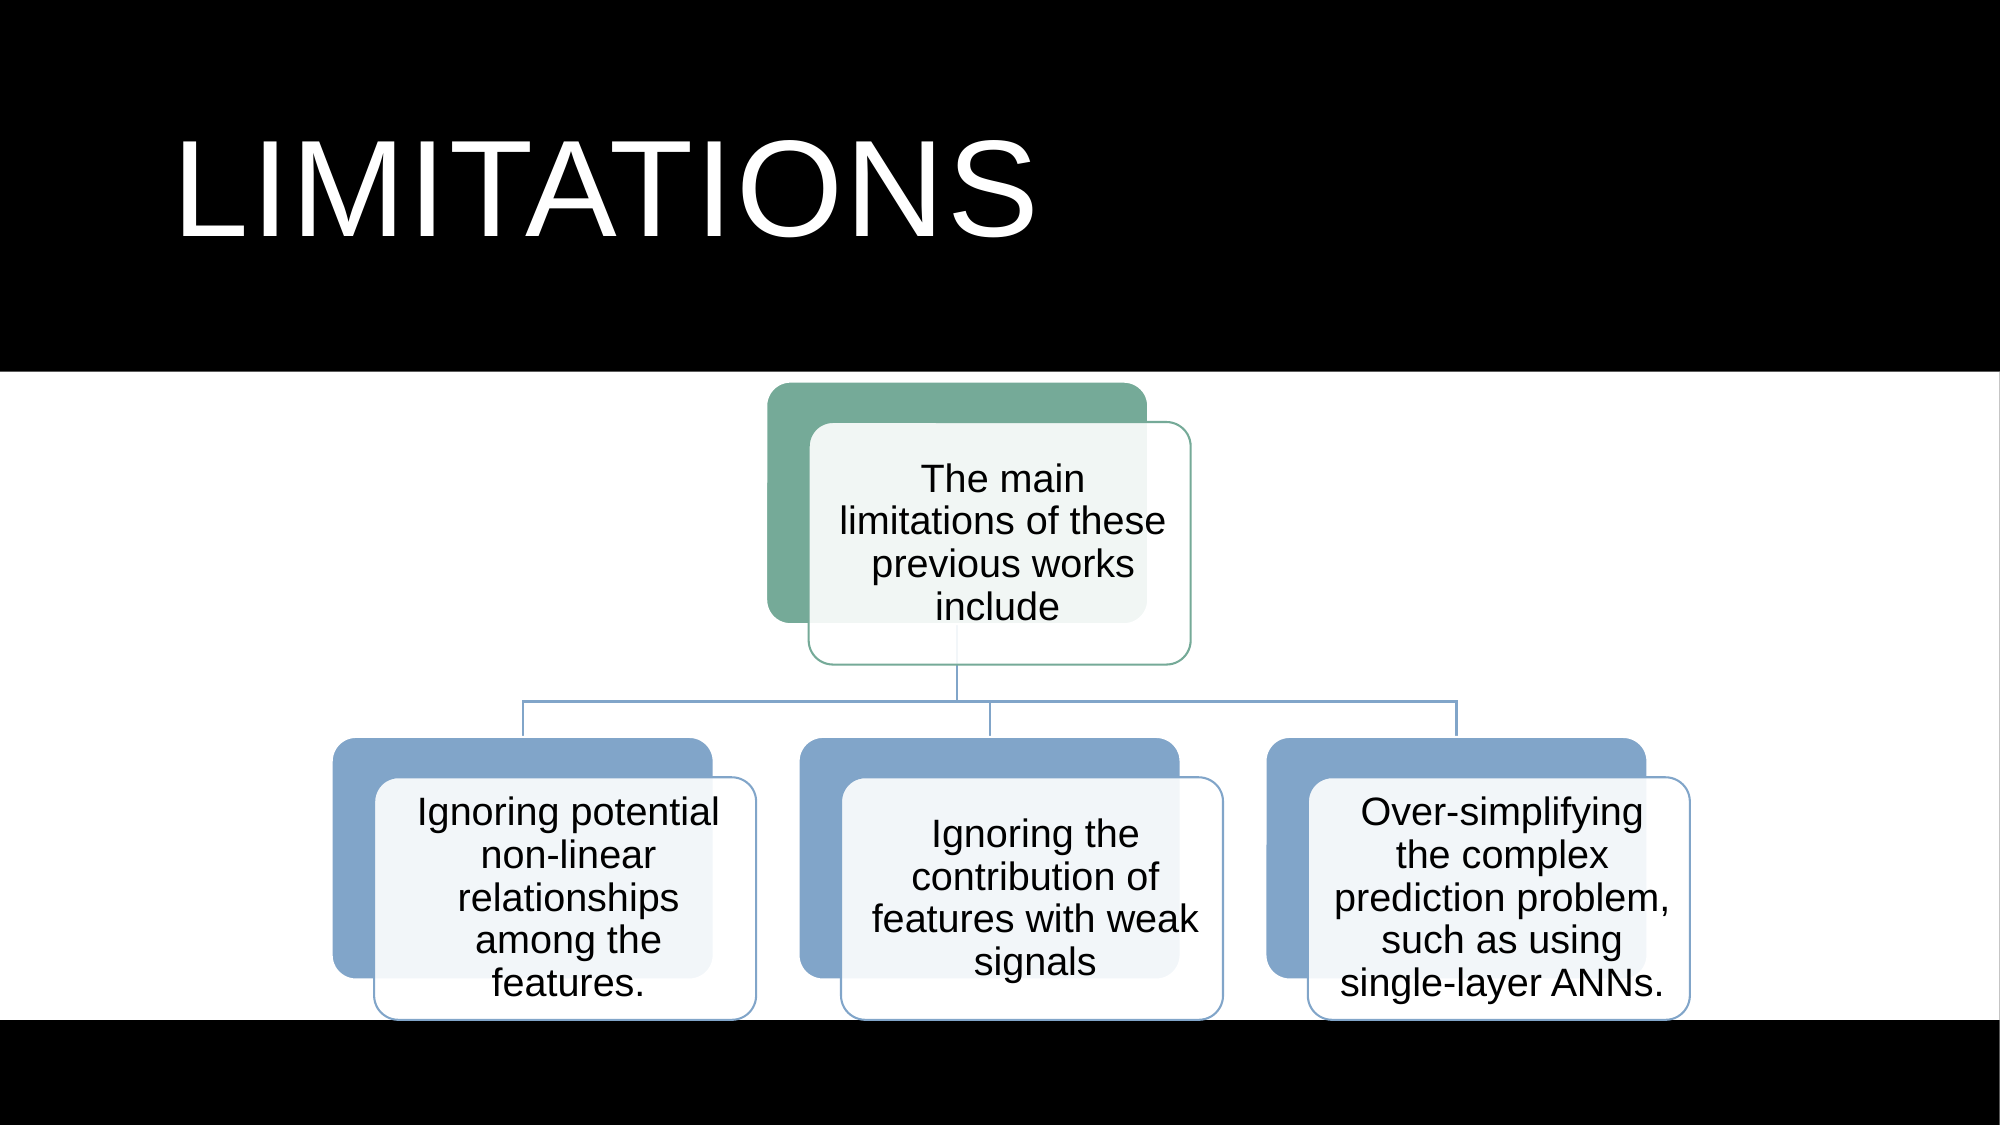

# LIMITATIONS

The main limitations of these previous works include
Ignoring potential non-linear relationships among the features.
Ignoring the contribution of features with weak signals
Over-simplifying the complex prediction problem, such as using single-layer ANNs.